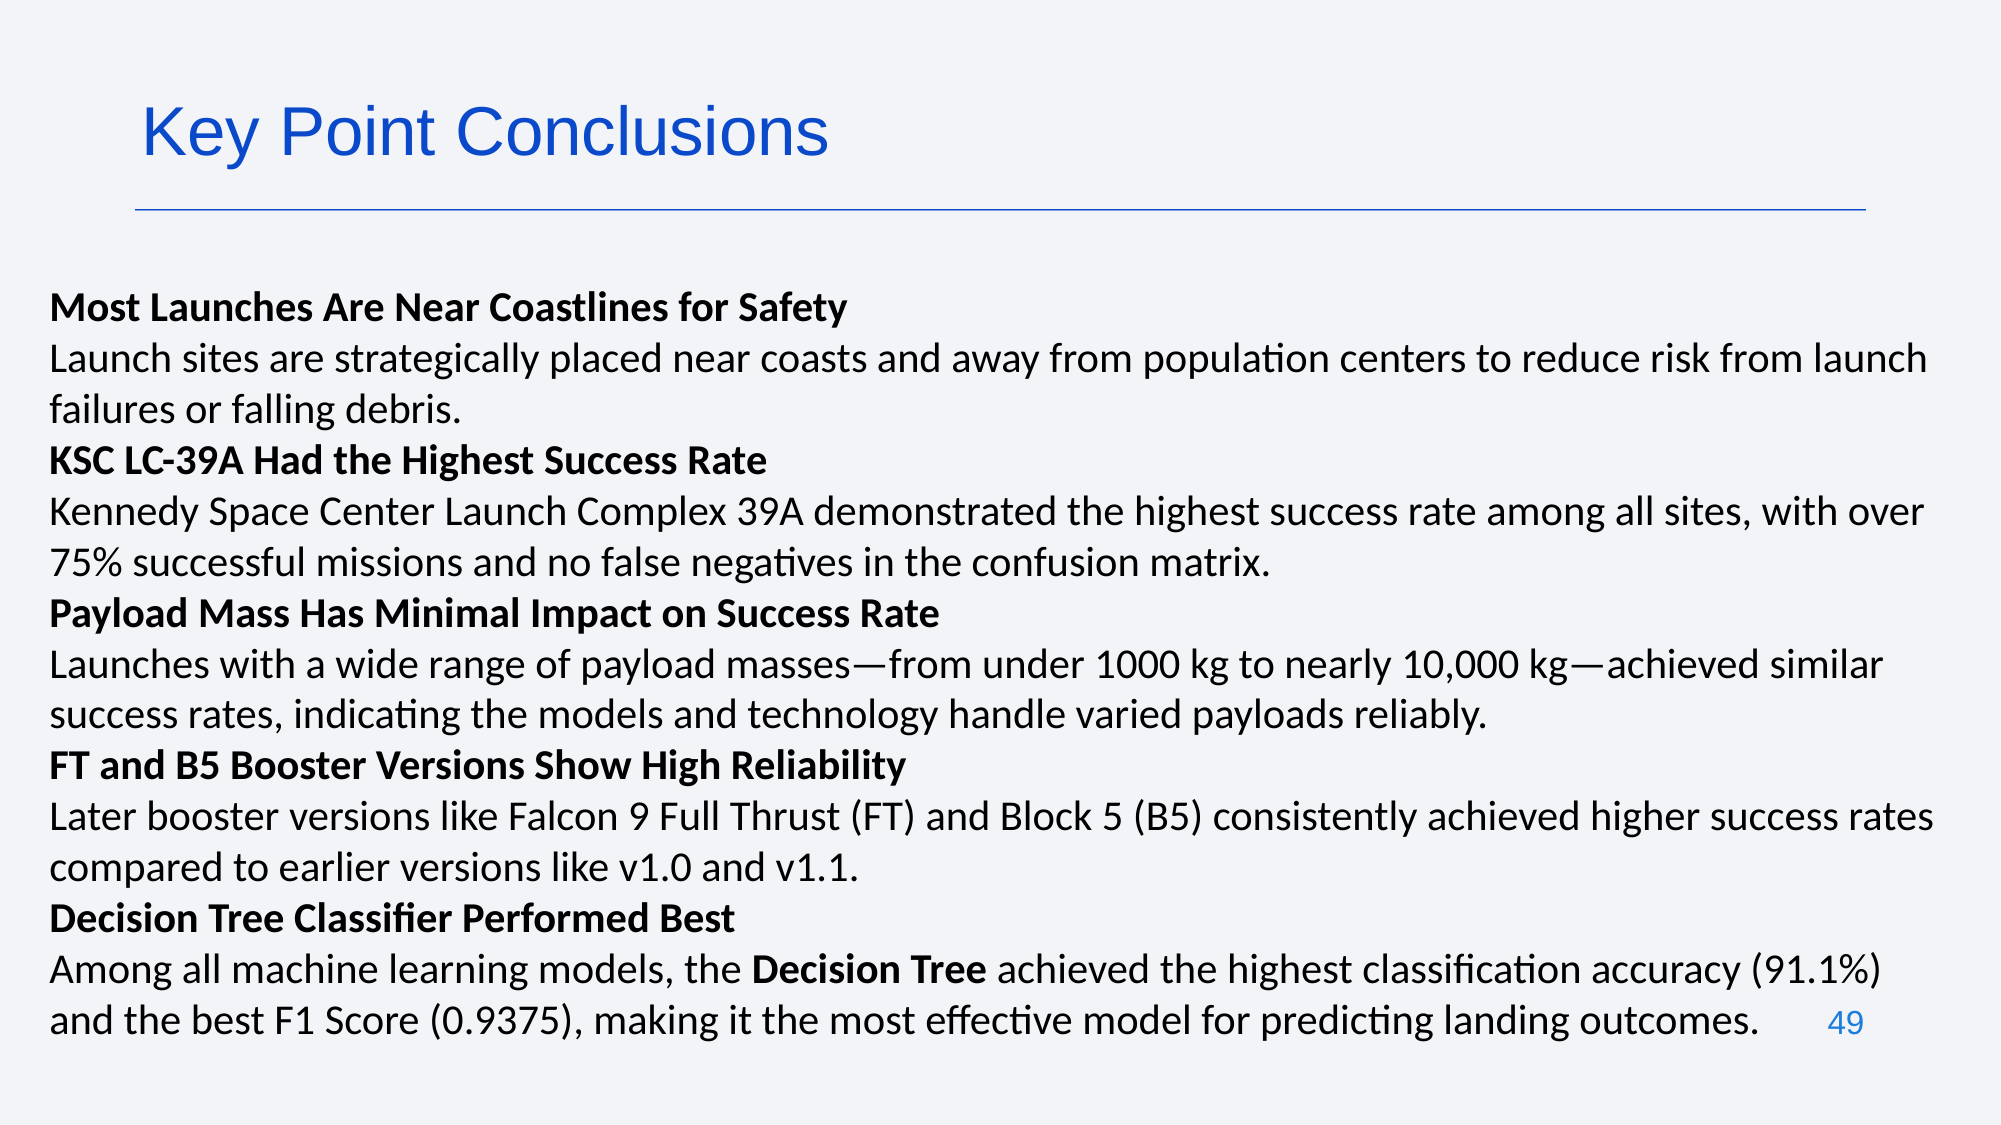

Key Point Conclusions
Most Launches Are Near Coastlines for Safety
Launch sites are strategically placed near coasts and away from population centers to reduce risk from launch failures or falling debris.
KSC LC-39A Had the Highest Success Rate
Kennedy Space Center Launch Complex 39A demonstrated the highest success rate among all sites, with over 75% successful missions and no false negatives in the confusion matrix.
Payload Mass Has Minimal Impact on Success Rate
Launches with a wide range of payload masses—from under 1000 kg to nearly 10,000 kg—achieved similar success rates, indicating the models and technology handle varied payloads reliably.
FT and B5 Booster Versions Show High Reliability
Later booster versions like Falcon 9 Full Thrust (FT) and Block 5 (B5) consistently achieved higher success rates compared to earlier versions like v1.0 and v1.1.
Decision Tree Classifier Performed Best
Among all machine learning models, the Decision Tree achieved the highest classification accuracy (91.1%) and the best F1 Score (0.9375), making it the most effective model for predicting landing outcomes.
49